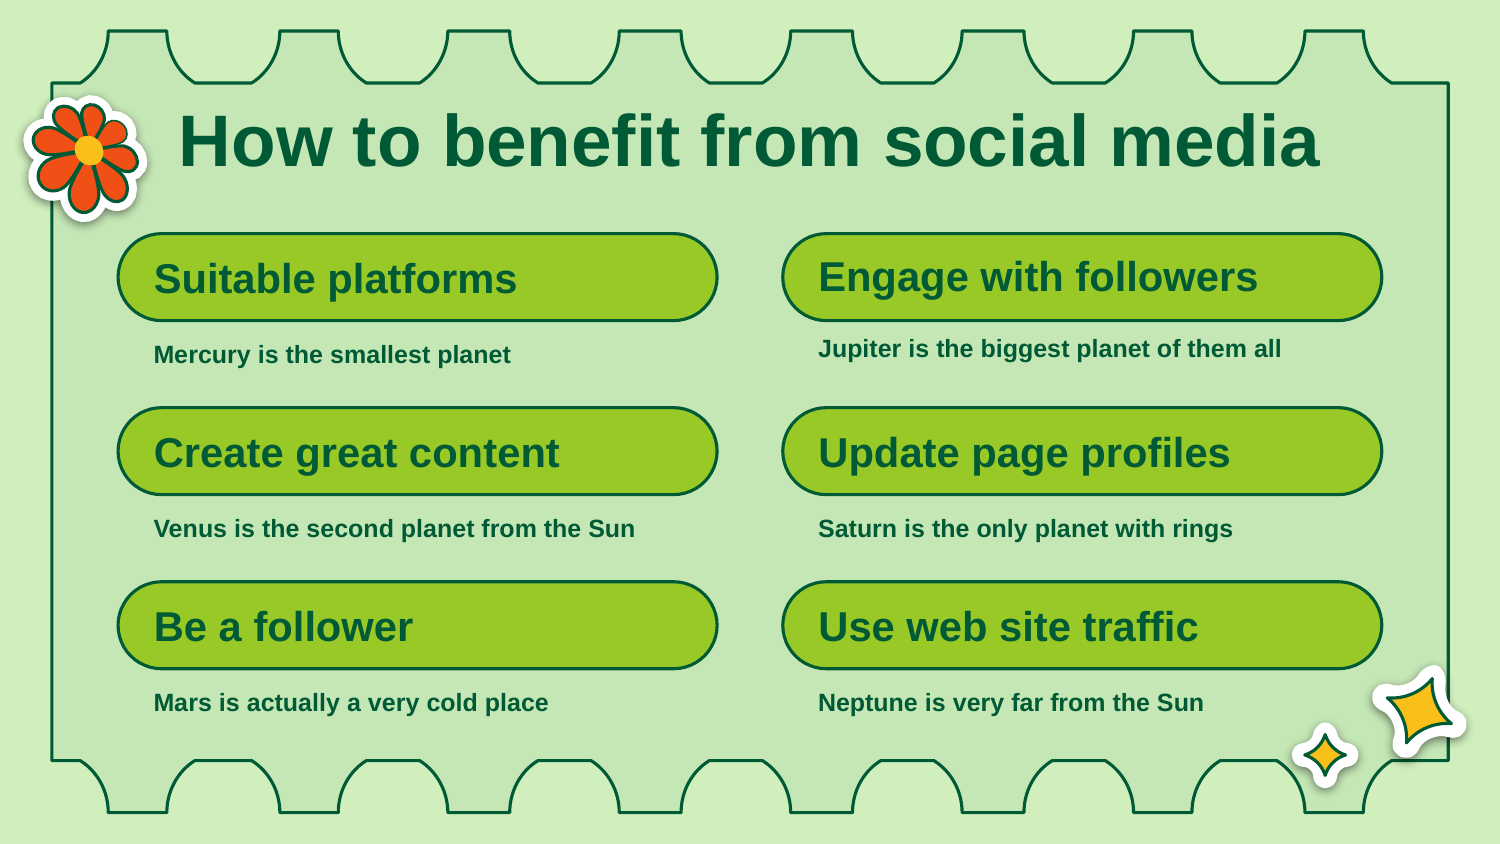

How to benefit from social media

# Suitable platforms
Engage with followers
Jupiter is the biggest planet of them all
Mercury is the smallest planet

Create great content
Update page profiles
Saturn is the only planet with rings
Venus is the second planet from the Sun

Be a follower
Use web site traffic
Neptune is very far from the Sun
Mars is actually a very cold place